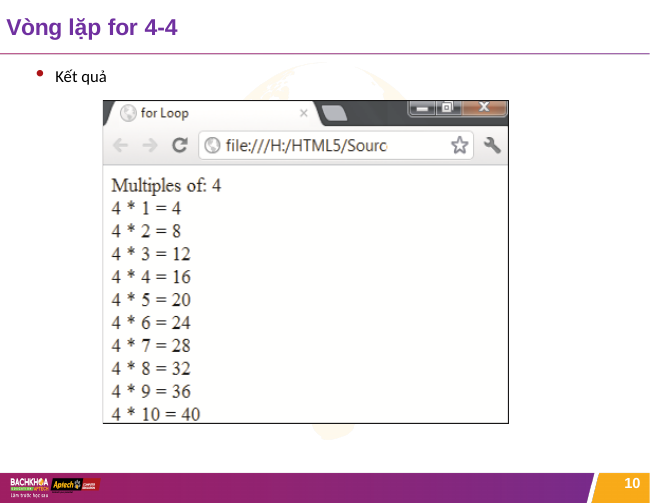

# Vòng lặp for 4-4
Kết quả

10